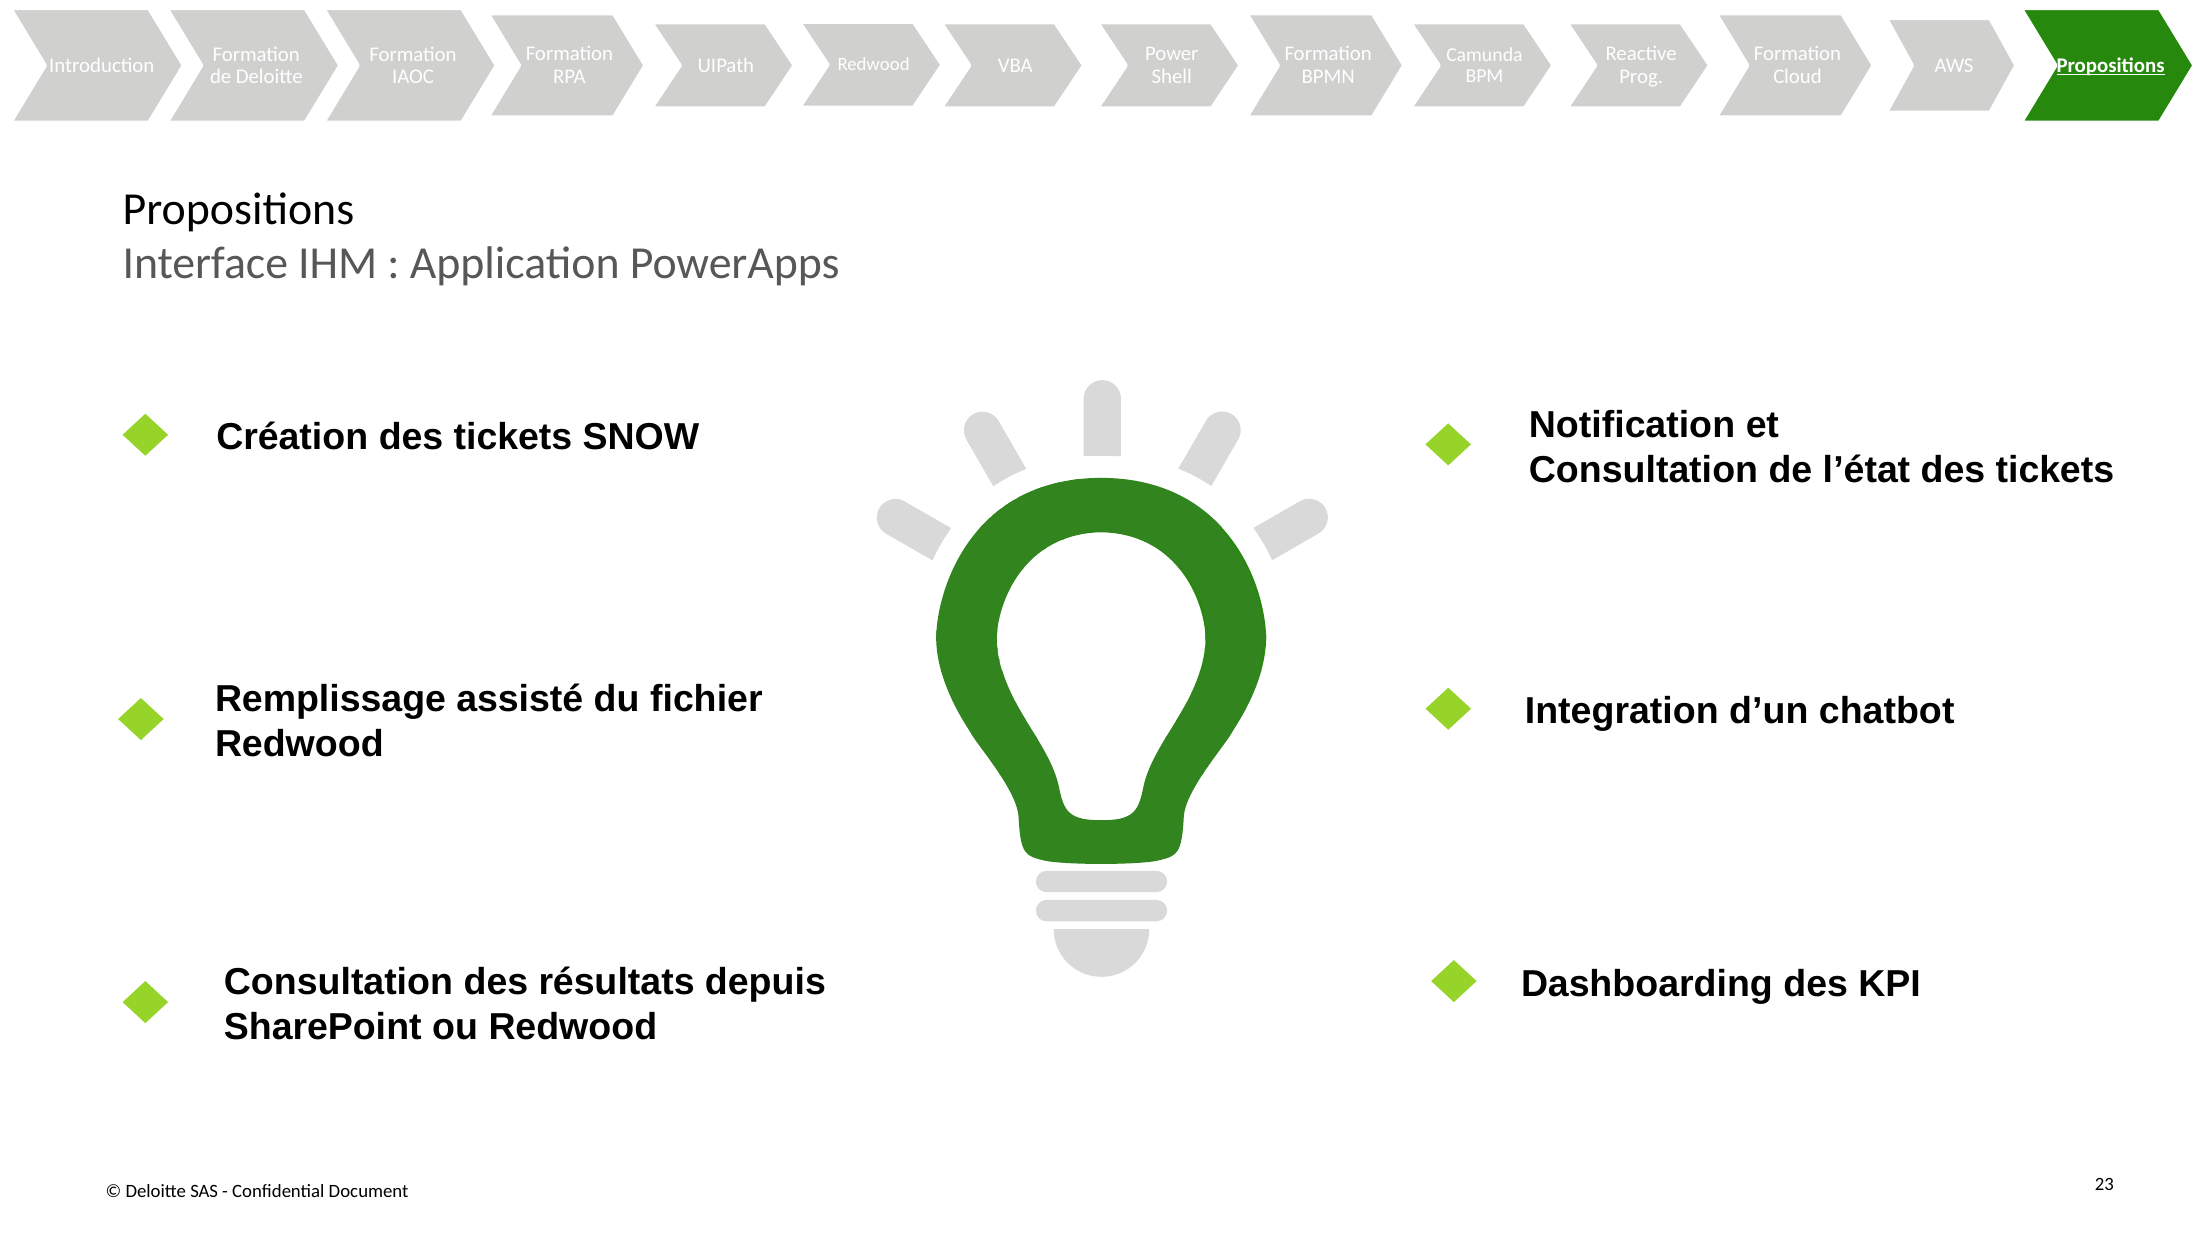

Introduction
Formation de Deloitte
Formation IAOC
Propositions
Formation RPA
Formation Cloud
Formation BPMN
AWS
Redwood
UIPath
VBA
Power Shell
Camunda BPM
Reactive Prog.
# Propositions
Interface IHM : Application PowerApps

Notification et
Consultation de l’état des tickets

Création des tickets SNOW

Remplissage assisté du fichier
Redwood

Integration d’un chatbot

Consultation des résultats depuis
SharePoint ou Redwood

Dashboarding des KPI

© Deloitte SAS - Confidential Document
23